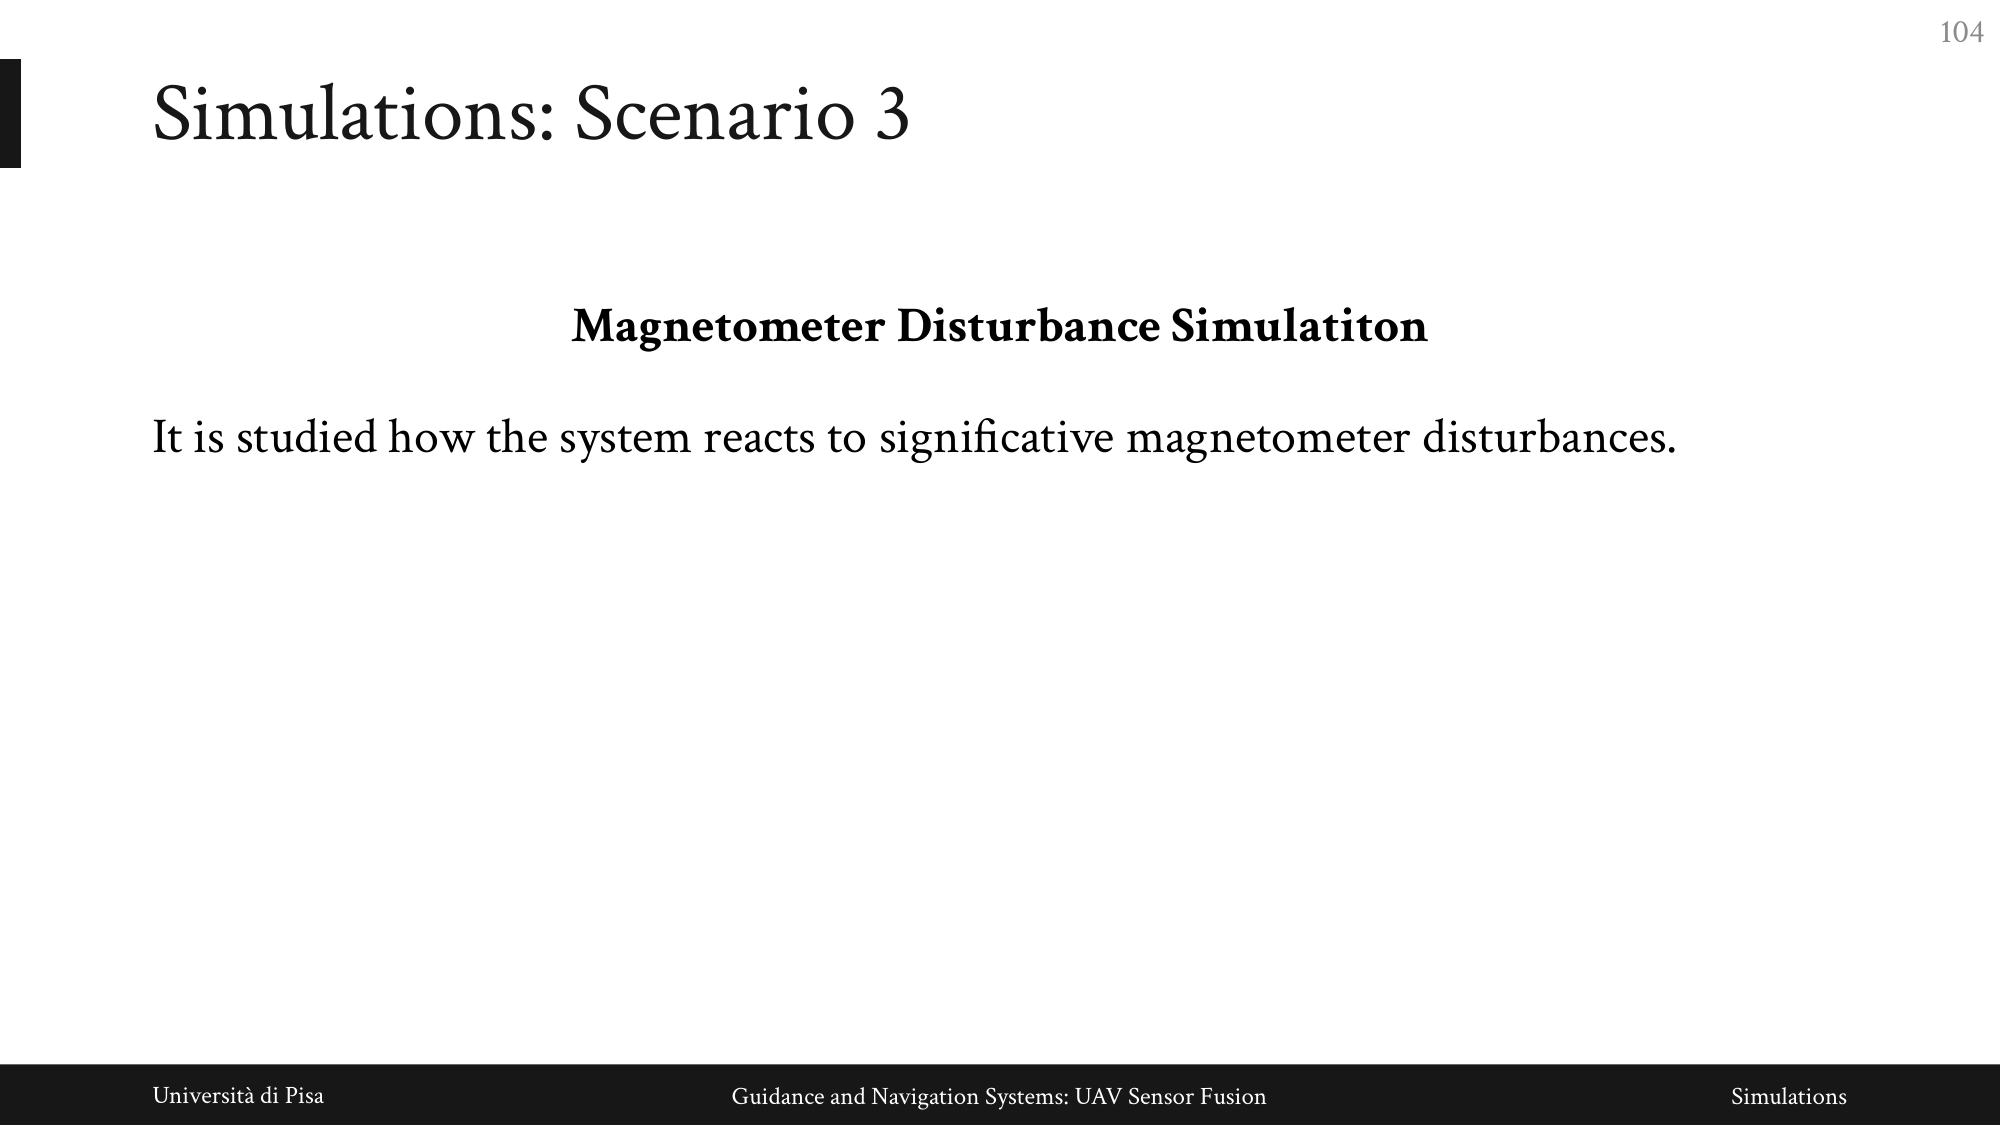

104
Simulations: Scenario 3
Magnetometer Disturbance Simulatiton
It is studied how the system reacts to significative magnetometer disturbances.

Università di Pisa

Guidance and Navigation Systems: UAV Sensor Fusion
Simulations